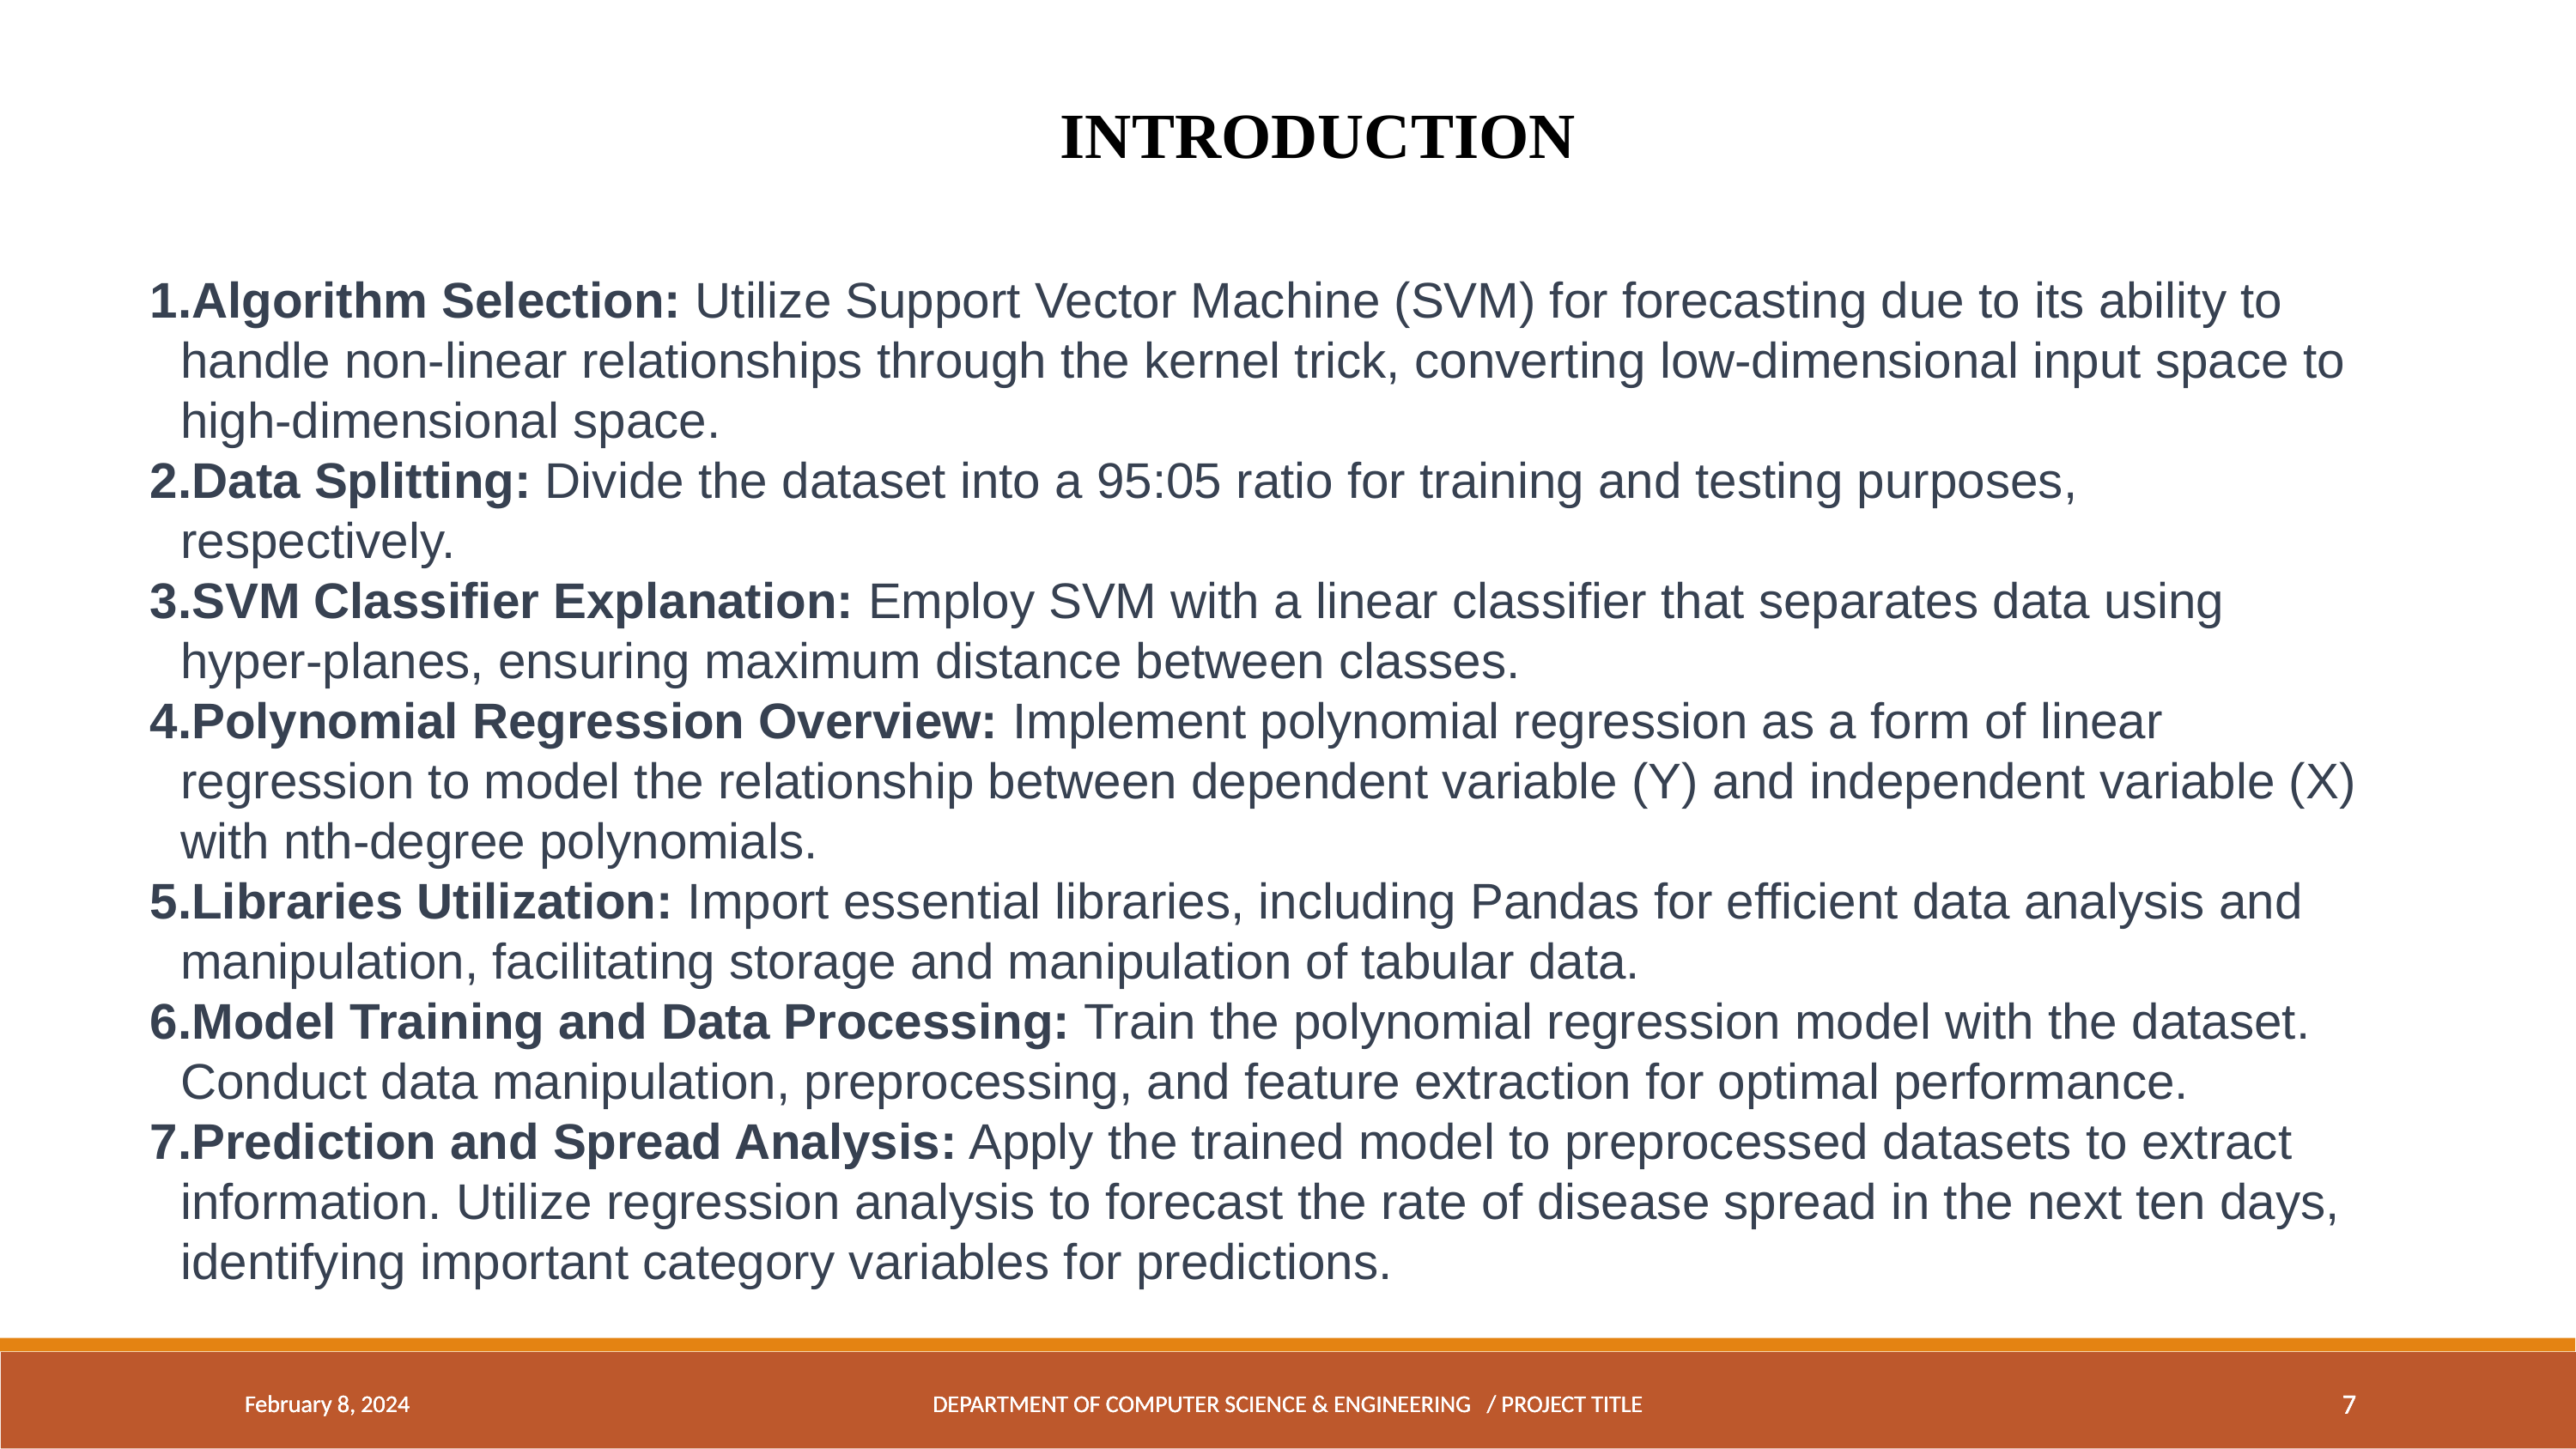

INTRODUCTION
Algorithm Selection: Utilize Support Vector Machine (SVM) for forecasting due to its ability to handle non-linear relationships through the kernel trick, converting low-dimensional input space to high-dimensional space.
Data Splitting: Divide the dataset into a 95:05 ratio for training and testing purposes, respectively.
SVM Classifier Explanation: Employ SVM with a linear classifier that separates data using hyper-planes, ensuring maximum distance between classes.
Polynomial Regression Overview: Implement polynomial regression as a form of linear regression to model the relationship between dependent variable (Y) and independent variable (X) with nth-degree polynomials.
Libraries Utilization: Import essential libraries, including Pandas for efficient data analysis and manipulation, facilitating storage and manipulation of tabular data.
Model Training and Data Processing: Train the polynomial regression model with the dataset. Conduct data manipulation, preprocessing, and feature extraction for optimal performance.
Prediction and Spread Analysis: Apply the trained model to preprocessed datasets to extract information. Utilize regression analysis to forecast the rate of disease spread in the next ten days, identifying important category variables for predictions.

February 8, 2024
February 8, 2024
DEPARTMENT OF COMPUTER SCIENCE & ENGINEERING   / PROJECT TITLE
DEPARTMENT OF COMPUTER SCIENCE & ENGINEERING   / PROJECT TITLE
7
7
February 8, 2024
DEPARTMENT OF COMPUTER SCIENCE & ENGINEERING   / PROJECT TITLE
7